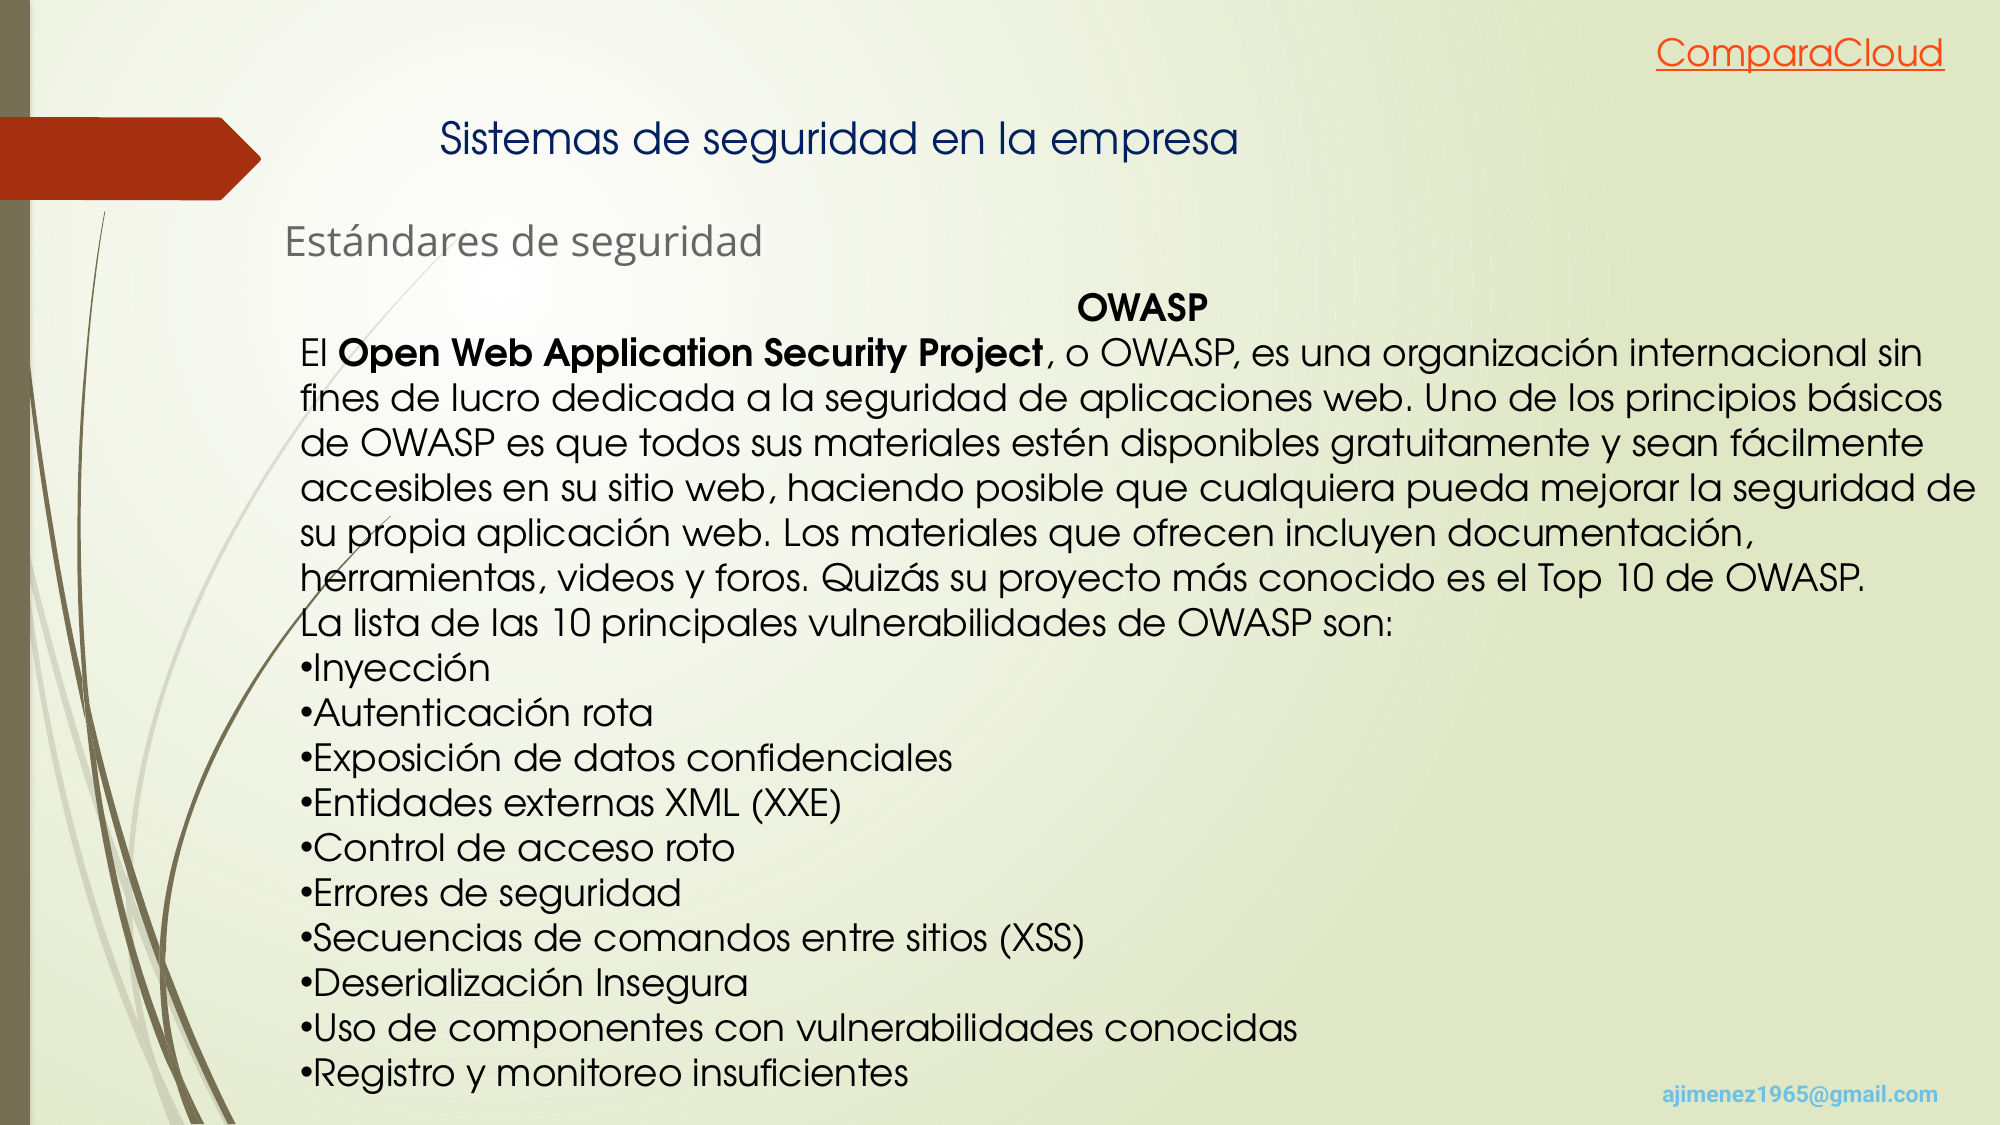

ComparaCloud
Sistemas de seguridad en la empresa
Estándares de seguridad
OWASP
El Open Web Application Security Project, o OWASP, es una organización internacional sin fines de lucro dedicada a la seguridad de aplicaciones web. Uno de los principios básicos de OWASP es que todos sus materiales estén disponibles gratuitamente y sean fácilmente accesibles en su sitio web, haciendo posible que cualquiera pueda mejorar la seguridad de su propia aplicación web. Los materiales que ofrecen incluyen documentación, herramientas, videos y foros. Quizás su proyecto más conocido es el Top 10 de OWASP.
La lista de las 10 principales vulnerabilidades de OWASP son:
Inyección
Autenticación rota
Exposición de datos confidenciales
Entidades externas XML (XXE)
Control de acceso roto
Errores de seguridad
Secuencias de comandos entre sitios (XSS)
Deserialización Insegura
Uso de componentes con vulnerabilidades conocidas
Registro y monitoreo insuficientes
ajimenez1965@gmail.com